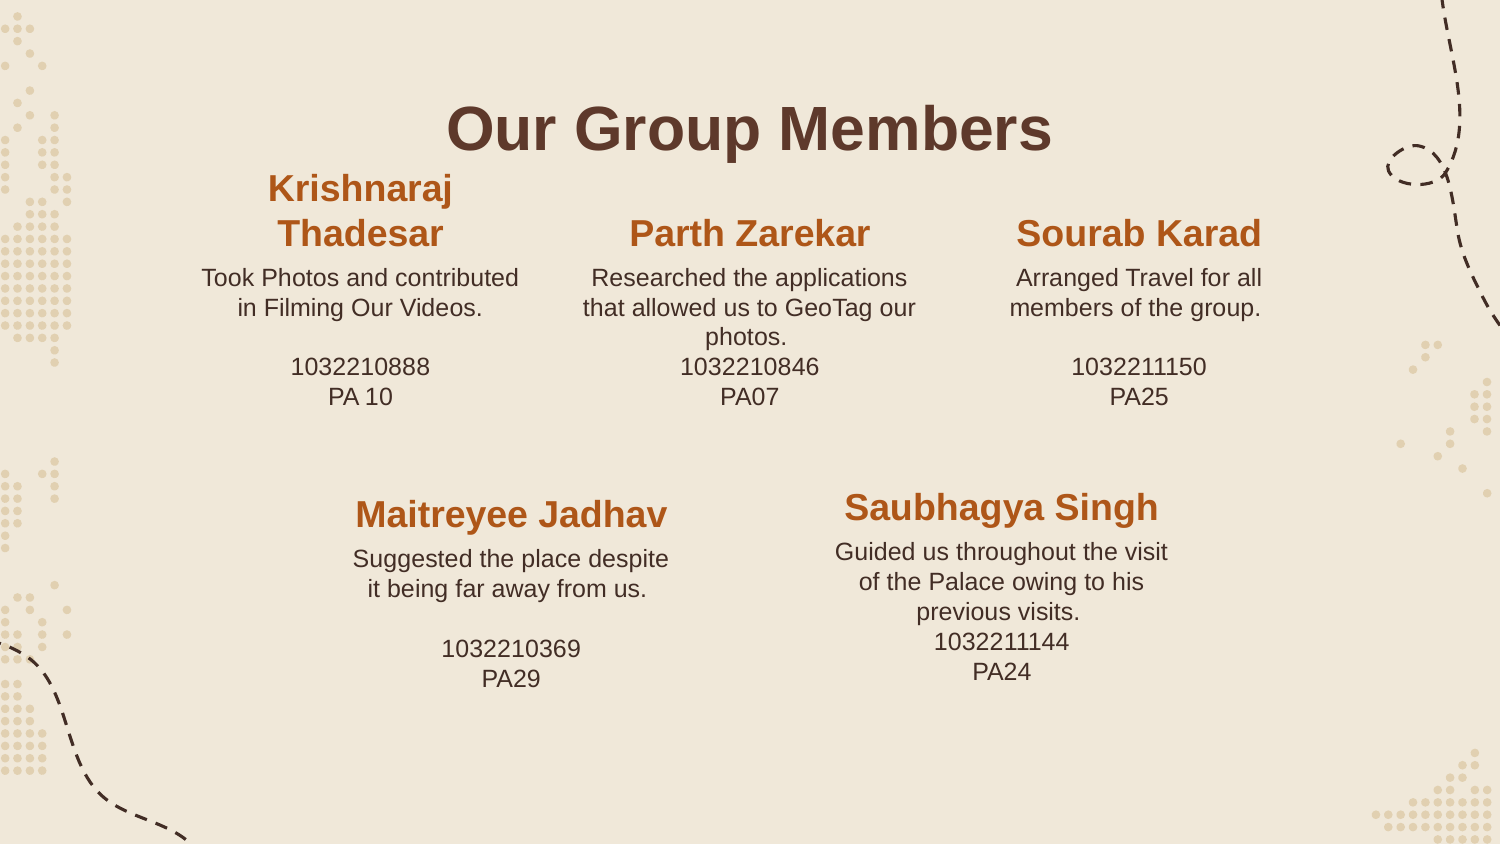

# Our Group Members
Krishnaraj Thadesar
Parth Zarekar
Sourab Karad
Took Photos and contributed in Filming Our Videos.
1032210888
PA 10
Researched the applications
that allowed us to GeoTag our photos.
1032210846
PA07
Arranged Travel for all members of the group.

1032211150
PA25
Saubhagya Singh
Maitreyee Jadhav
Guided us throughout the visit of the Palace owing to his previous visits.
1032211144
PA24
Suggested the place despite it being far away from us.
1032210369
PA29